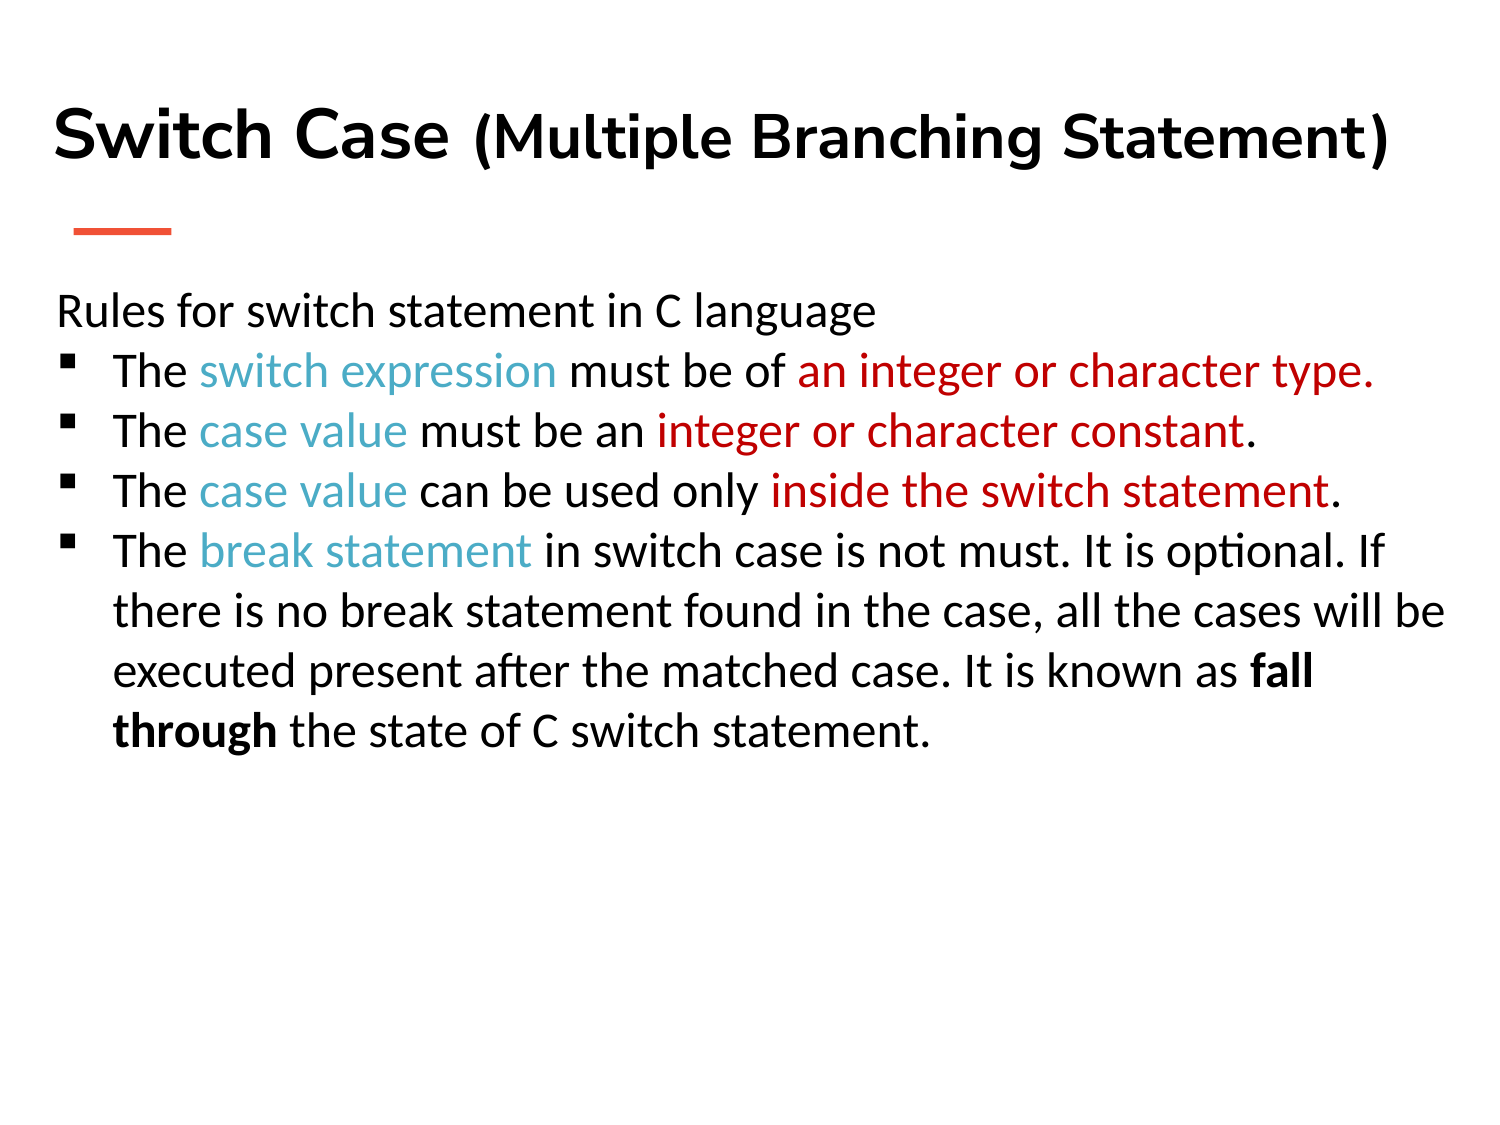

Switch Case (Multiple Branching Statement)

Rules for switch statement in C language
The switch expression must be of an integer or character type.
The case value must be an integer or character constant.
The case value can be used only inside the switch statement.
The break statement in switch case is not must. It is optional. If there is no break statement found in the case, all the cases will be executed present after the matched case. It is known as fall through the state of C switch statement.